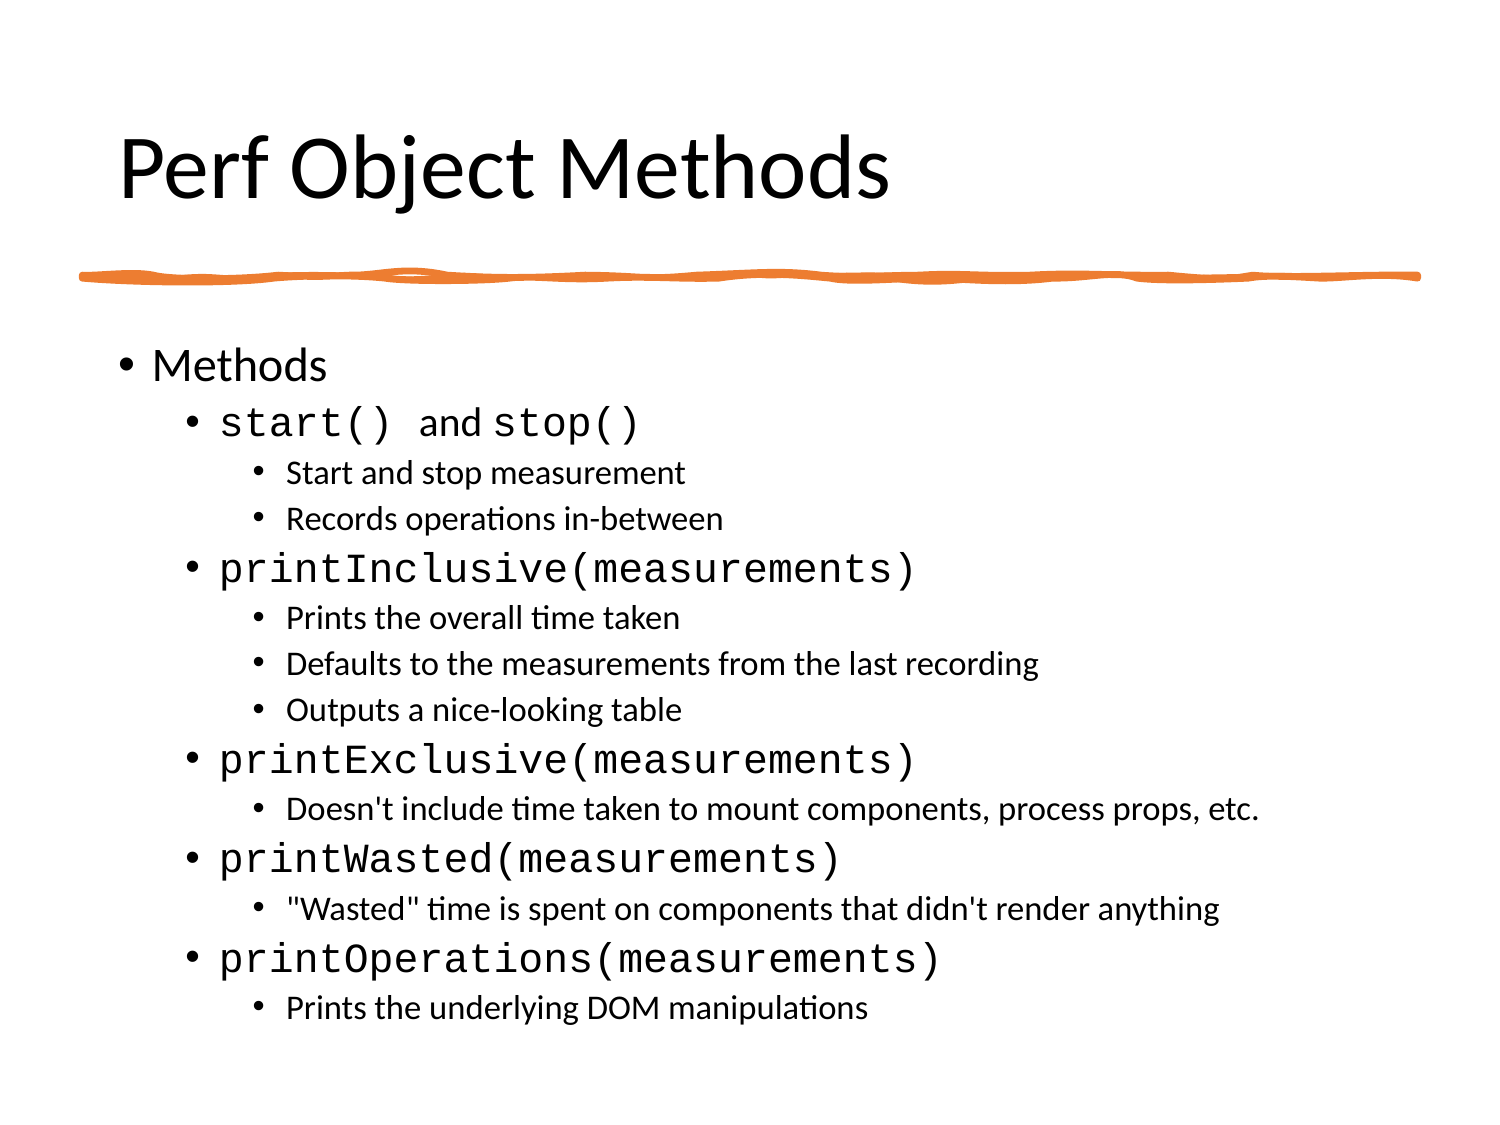

# Perf Object Methods
Methods
start() and stop()
Start and stop measurement
Records operations in-between
printInclusive(measurements)
Prints the overall time taken
Defaults to the measurements from the last recording
Outputs a nice-looking table
printExclusive(measurements)
Doesn't include time taken to mount components, process props, etc.
printWasted(measurements)
"Wasted" time is spent on components that didn't render anything
printOperations(measurements)
Prints the underlying DOM manipulations